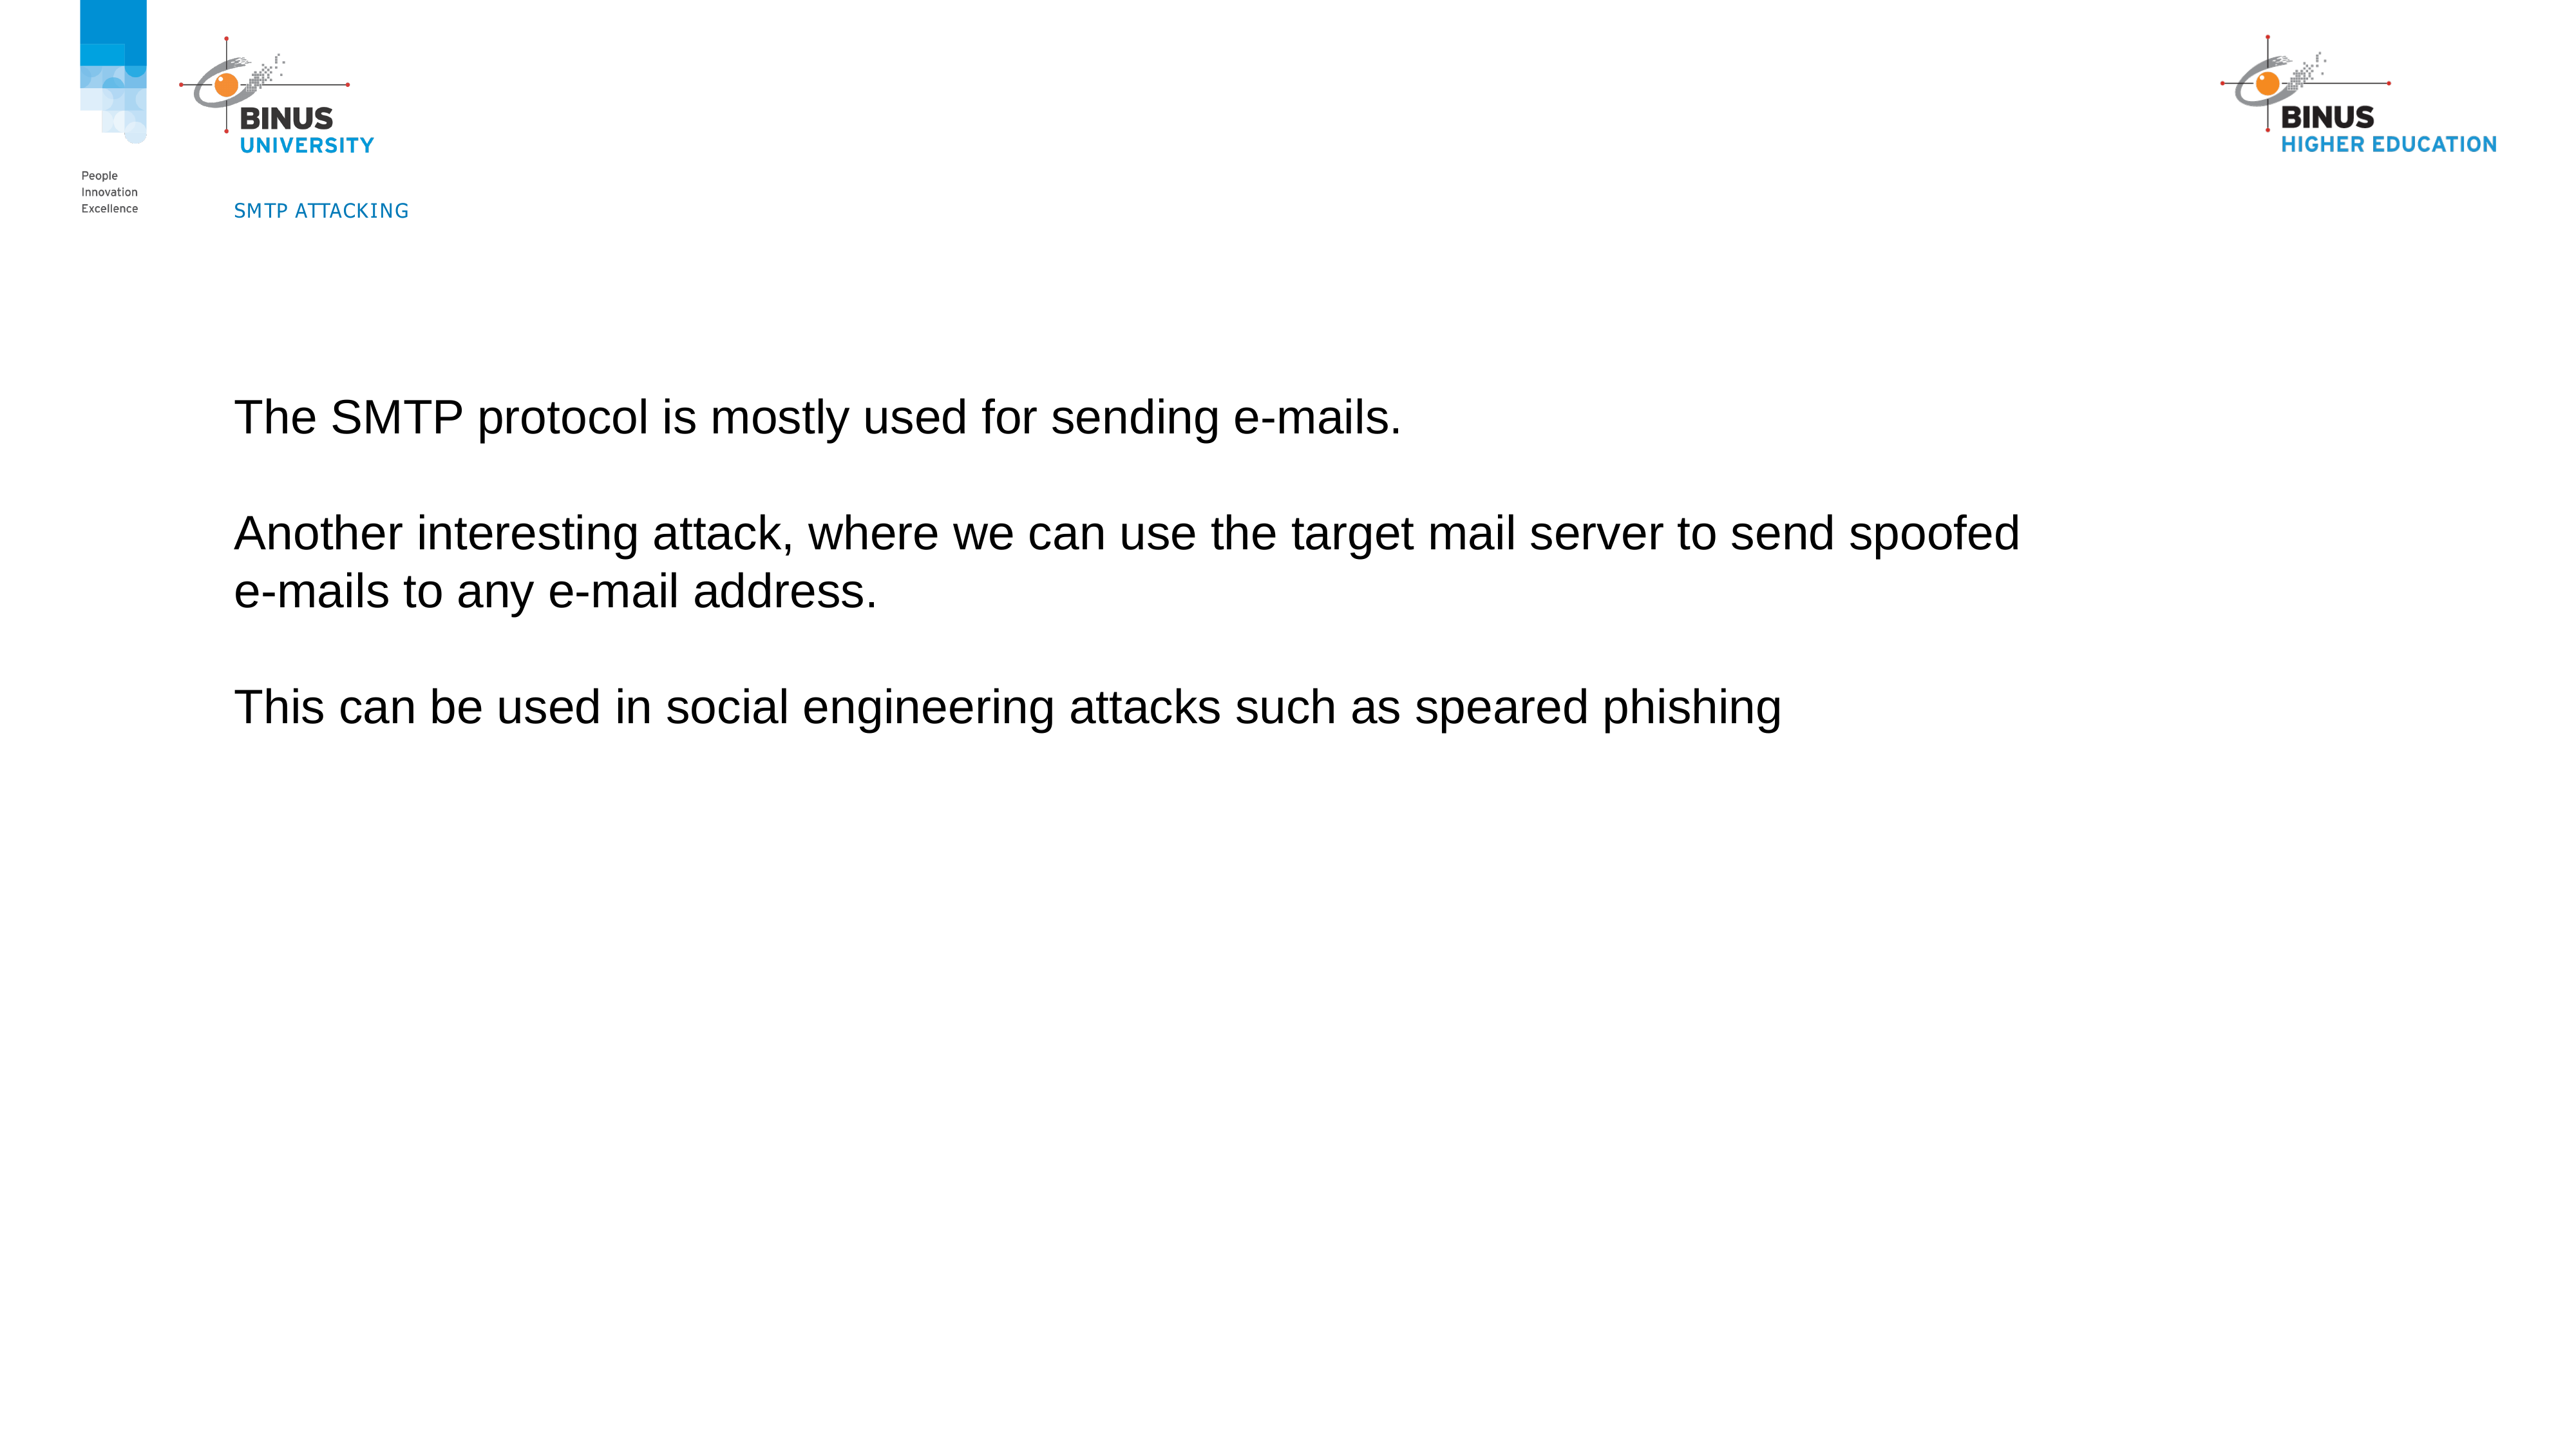

# SMTP Attacking

The SMTP protocol is mostly used for sending e-mails.

Another interesting attack, where we can use the target mail server to send spoofed e-mails to any e-mail address.

This can be used in social engineering attacks such as speared phishing